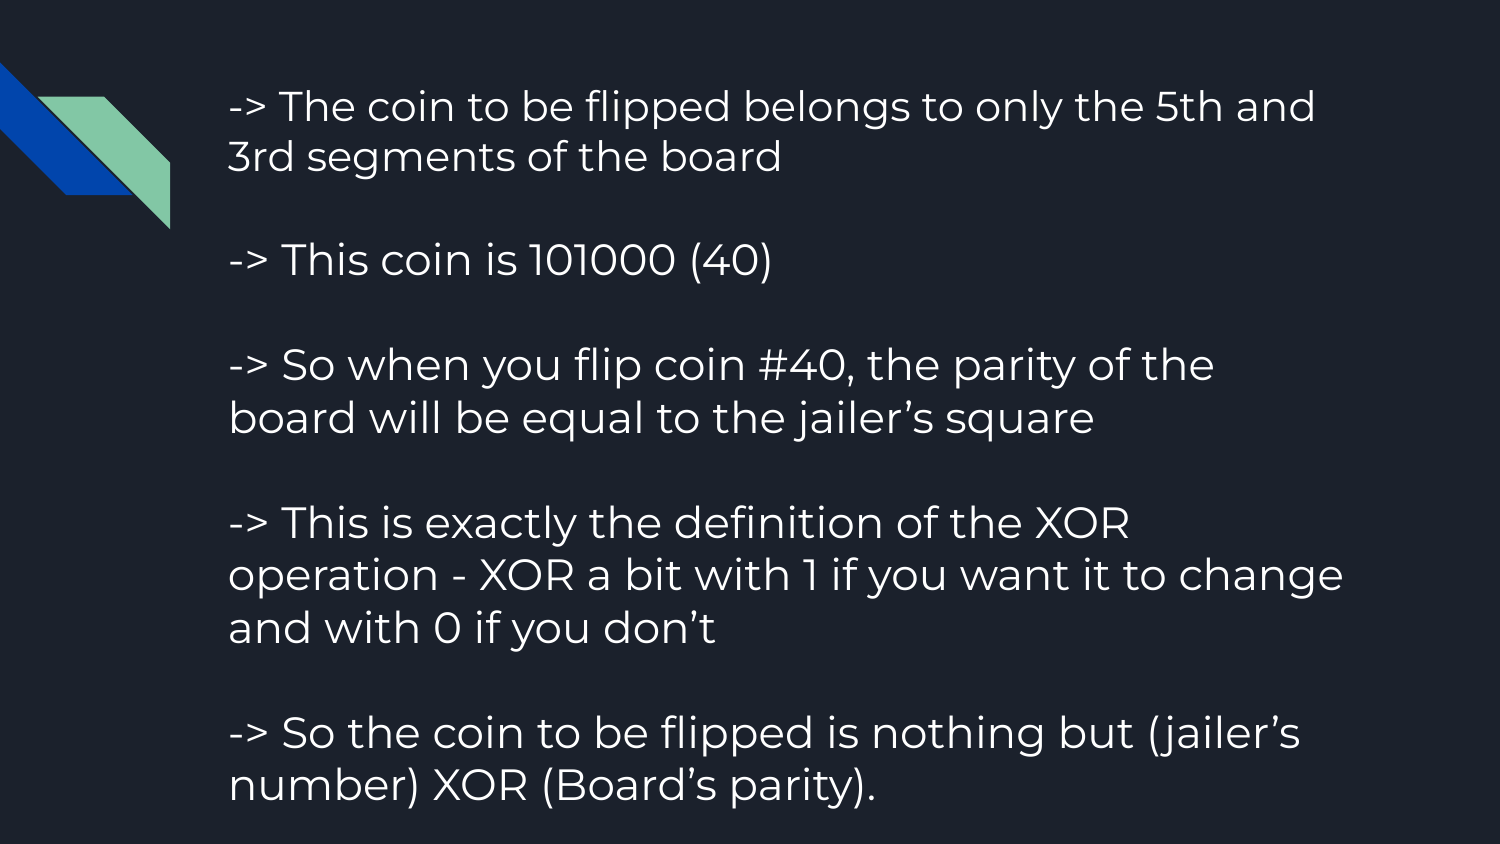

# -> The coin to be flipped belongs to only the 5th and 3rd segments of the board

-> This coin is 101000 (40)

-> So when you flip coin #40, the parity of the board will be equal to the jailer’s square

-> This is exactly the definition of the XOR operation - XOR a bit with 1 if you want it to change and with 0 if you don’t

-> So the coin to be flipped is nothing but (jailer’s number) XOR (Board’s parity).